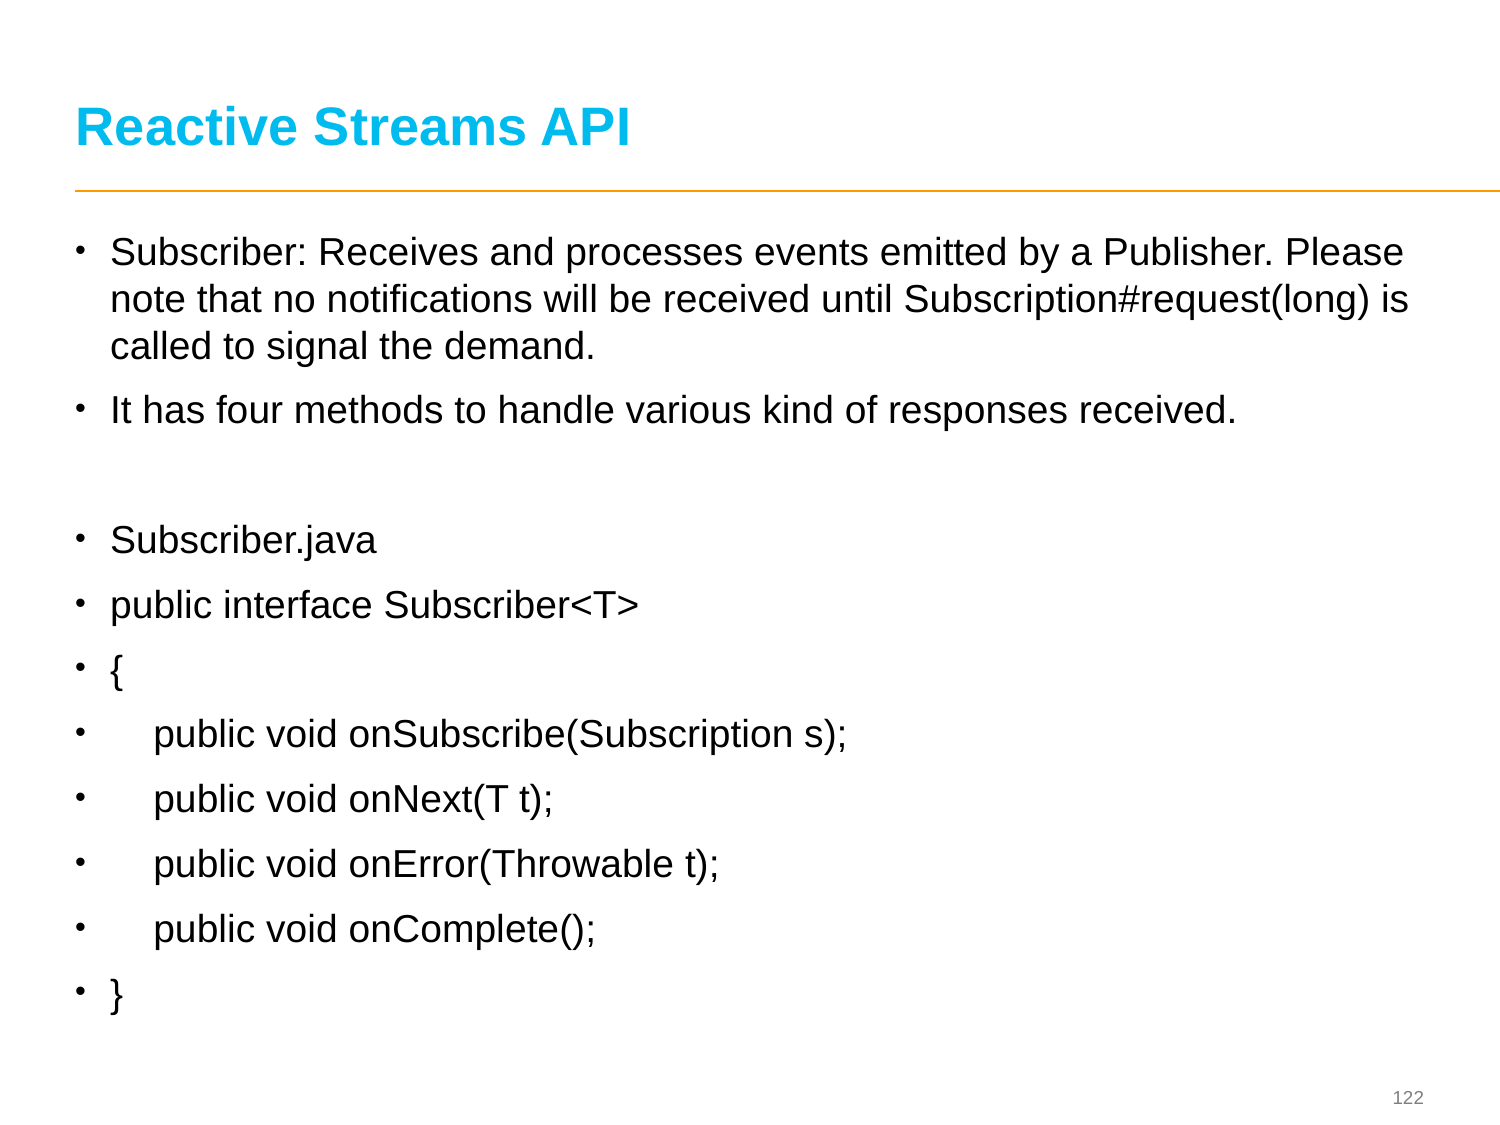

# Reactive Streams API
Subscriber: Receives and processes events emitted by a Publisher. Please note that no notifications will be received until Subscription#request(long) is called to signal the demand.
It has four methods to handle various kind of responses received.

Subscriber.java
public interface Subscriber<T>
{
    public void onSubscribe(Subscription s);
    public void onNext(T t);
    public void onError(Throwable t);
    public void onComplete();
}